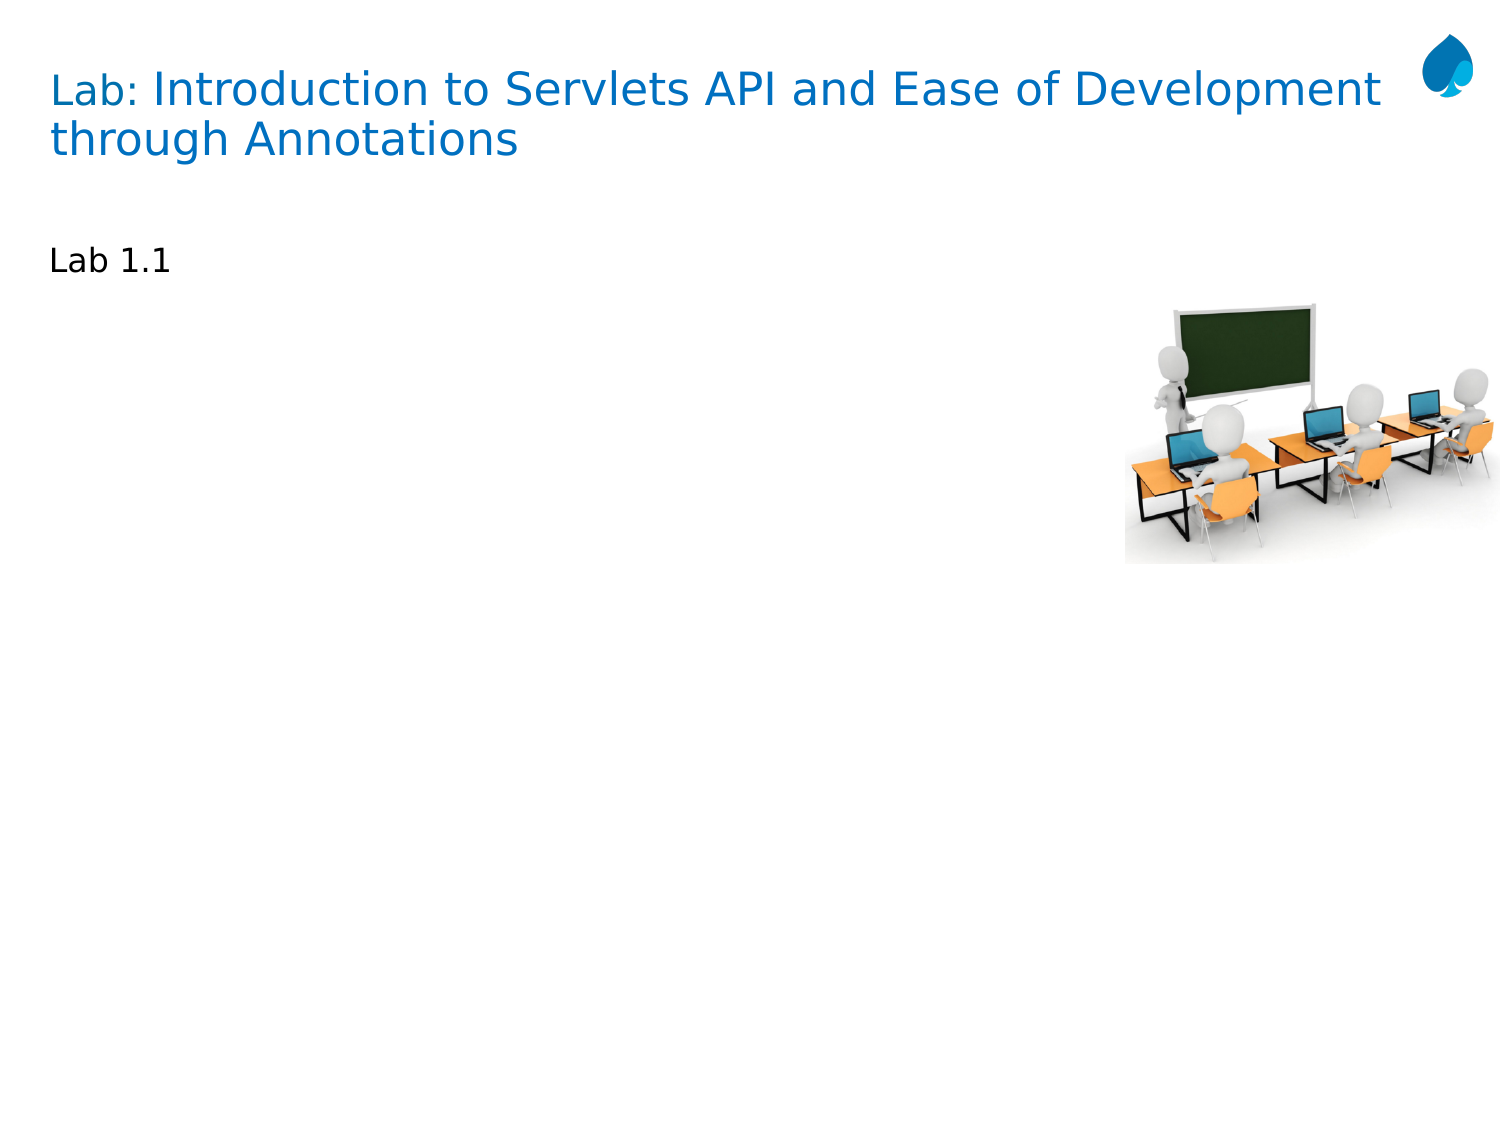

# Lab: Introduction to Servlets API and Ease of Development through Annotations
Lab 1.1